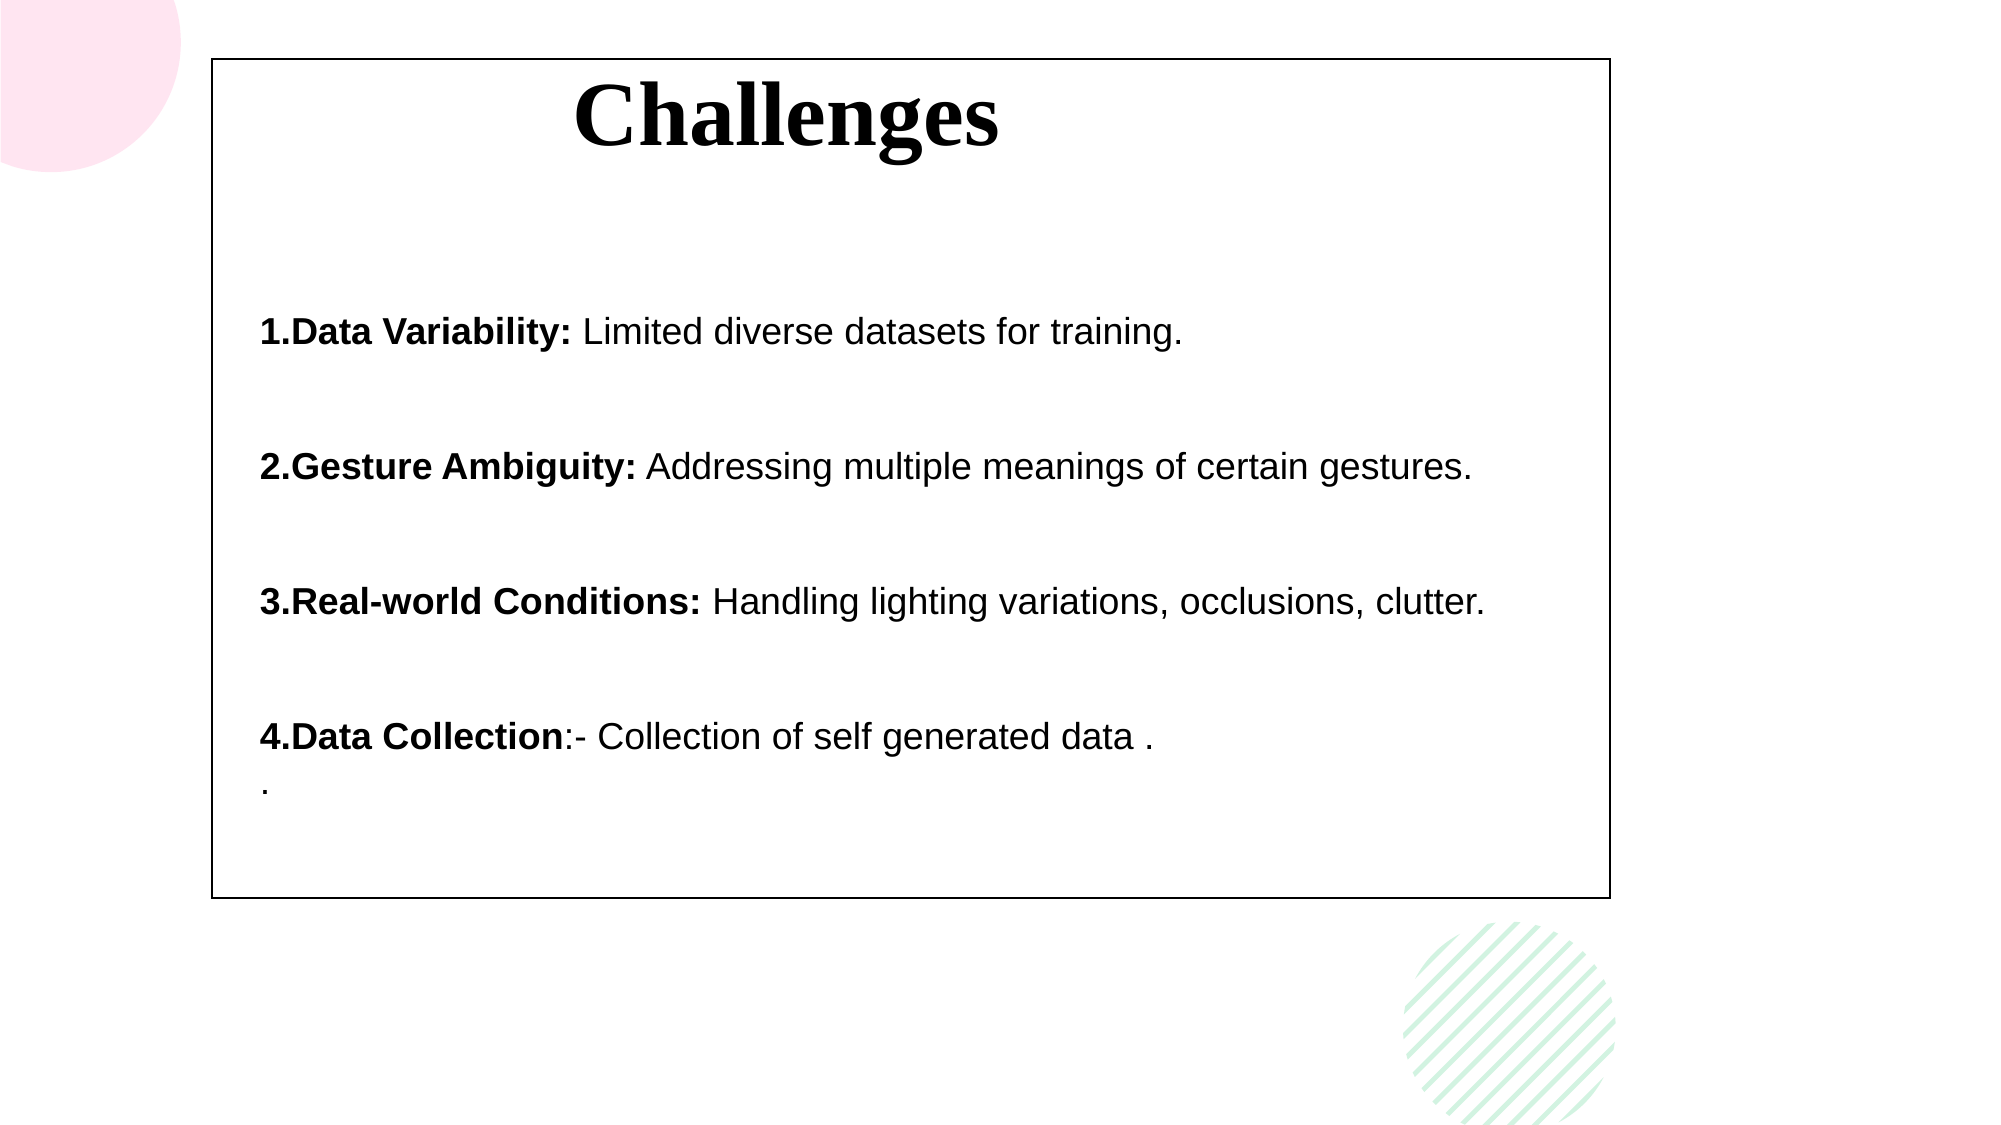

# Challenges
Data Variability: Limited diverse datasets for training.

Gesture Ambiguity: Addressing multiple meanings of certain gestures.

Real-world Conditions: Handling lighting variations, occlusions, clutter.

Data Collection:- Collection of self generated data .
.